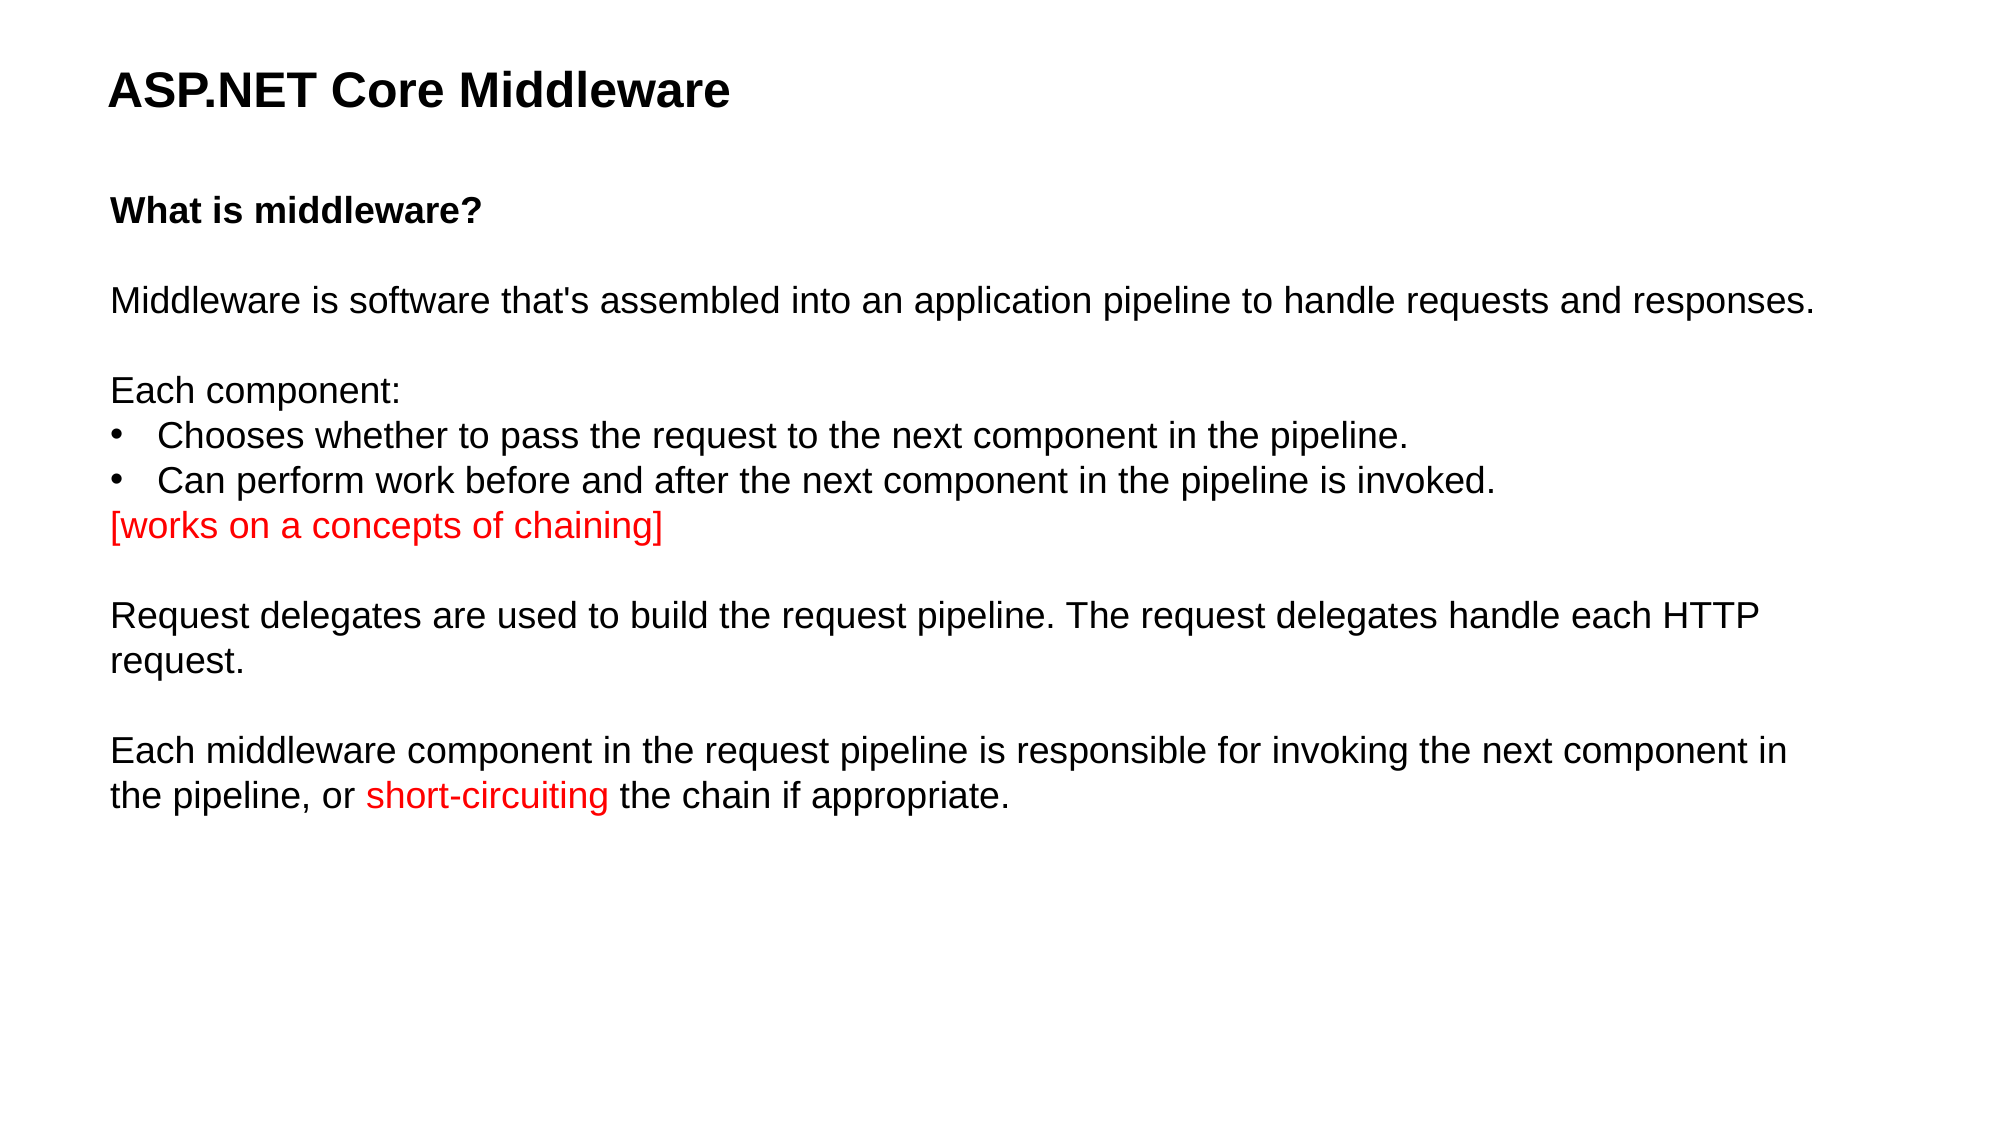

ASP.NET Core Middleware
What is middleware?

Middleware is software that's assembled into an application pipeline to handle requests and responses.

Each component:
Chooses whether to pass the request to the next component in the pipeline.
Can perform work before and after the next component in the pipeline is invoked.
[works on a concepts of chaining]

Request delegates are used to build the request pipeline. The request delegates handle each HTTP request.

Each middleware component in the request pipeline is responsible for invoking the next component in the pipeline, or short-circuiting the chain if appropriate.